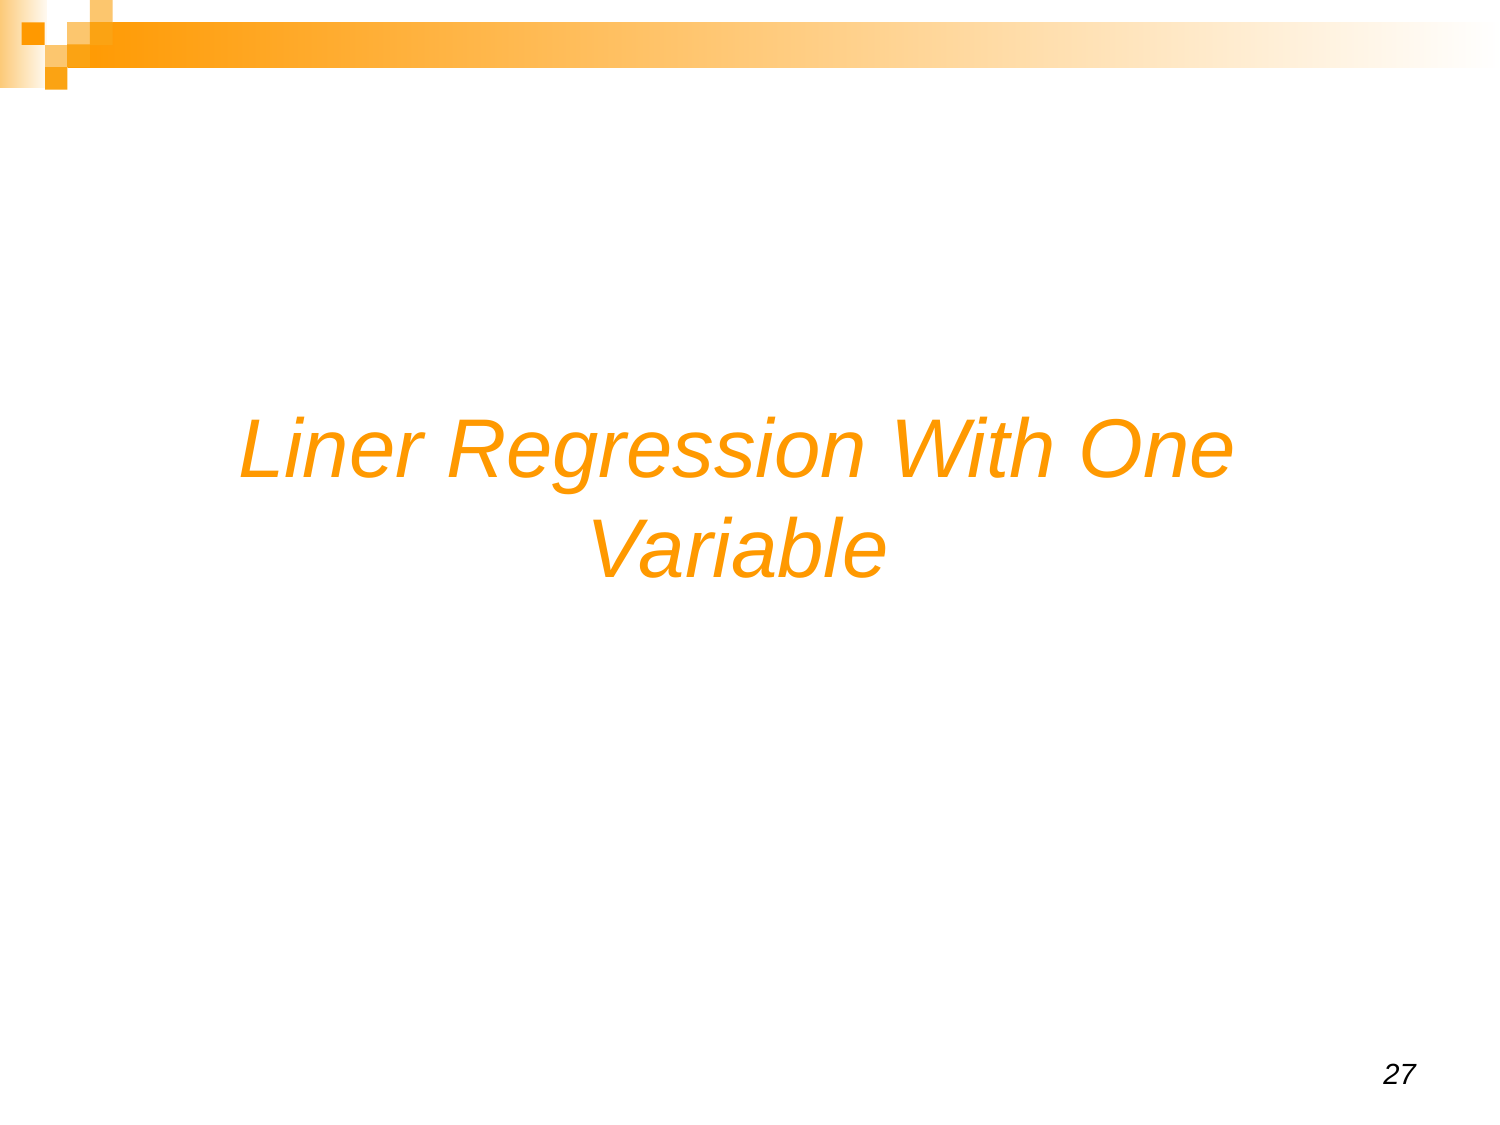

# Liner Regression With One Variable
27